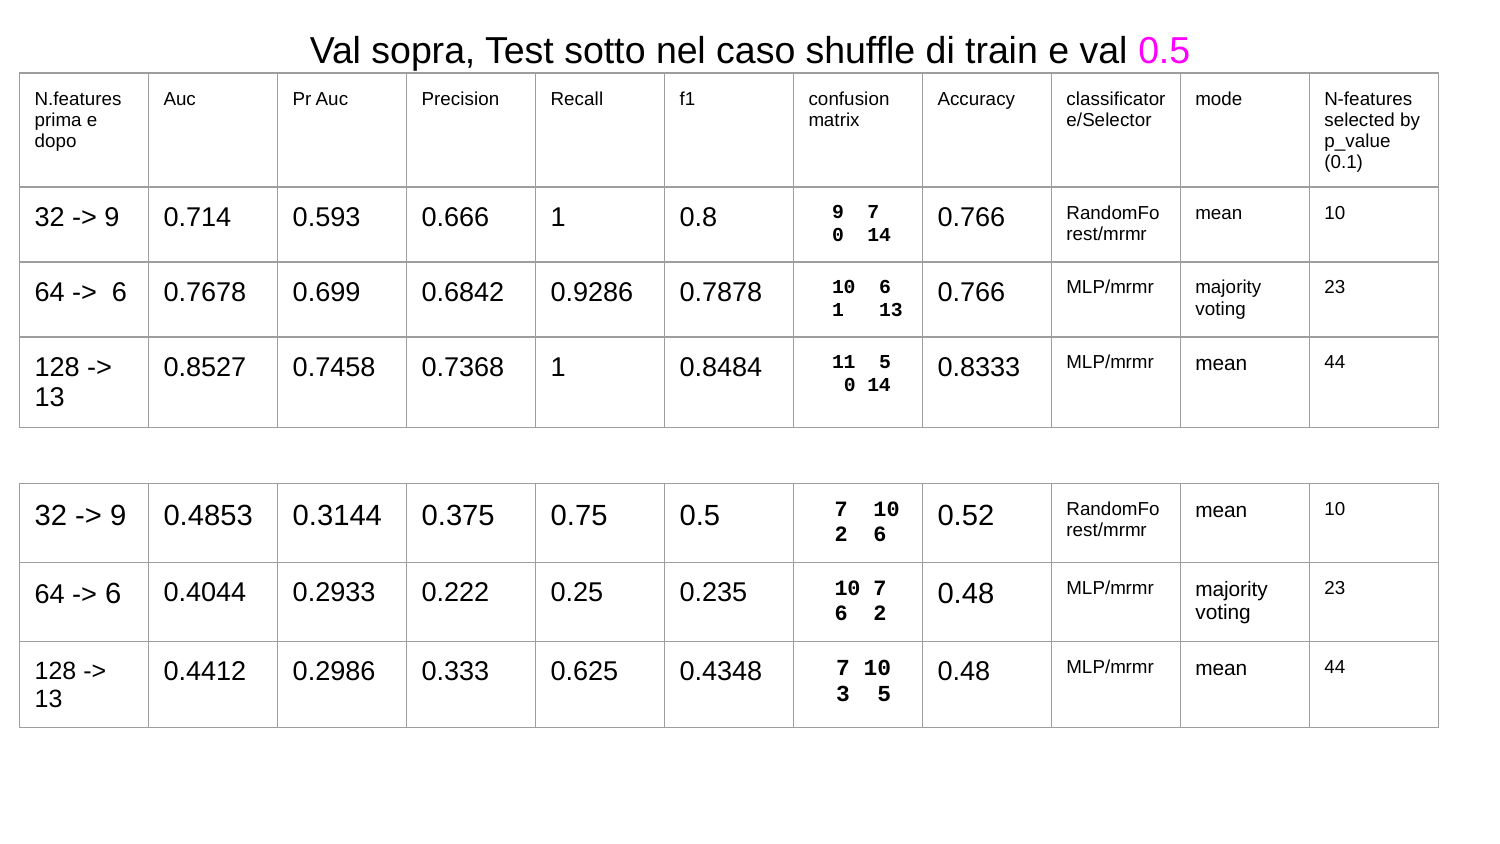

Val sopra, Test sotto nel caso shuffle di train e val 0.5
| N.features prima e dopo | Auc | Pr Auc | Precision | Recall | f1 | confusion matrix | Accuracy | classificatore/Selector | mode | N-features selected by p\_value (0.1) |
| --- | --- | --- | --- | --- | --- | --- | --- | --- | --- | --- |
| 32 -> 9 | 0.714 | 0.593 | 0.666 | 1 | 0.8 | 9 7 0 14 | 0.766 | RandomForest/mrmr | mean | 10 |
| 64 -> 6 | 0.7678 | 0.699 | 0.6842 | 0.9286 | 0.7878 | 10 6 1 13 | 0.766 | MLP/mrmr | majority voting | 23 |
| 128 -> 13 | 0.8527 | 0.7458 | 0.7368 | 1 | 0.8484 | 11 5 0 14 | 0.8333 | MLP/mrmr | mean | 44 |
| 32 -> 9 | 0.4853 | 0.3144 | 0.375 | 0.75 | 0.5 | 7 10 2 6 | 0.52 | RandomForest/mrmr | mean | 10 |
| --- | --- | --- | --- | --- | --- | --- | --- | --- | --- | --- |
| 64 -> 6 | 0.4044 | 0.2933 | 0.222 | 0.25 | 0.235 | 10 7 6 2 | 0.48 | MLP/mrmr | majority voting | 23 |
| 128 -> 13 | 0.4412 | 0.2986 | 0.333 | 0.625 | 0.4348 | 7 10 3 5 | 0.48 | MLP/mrmr | mean | 44 |